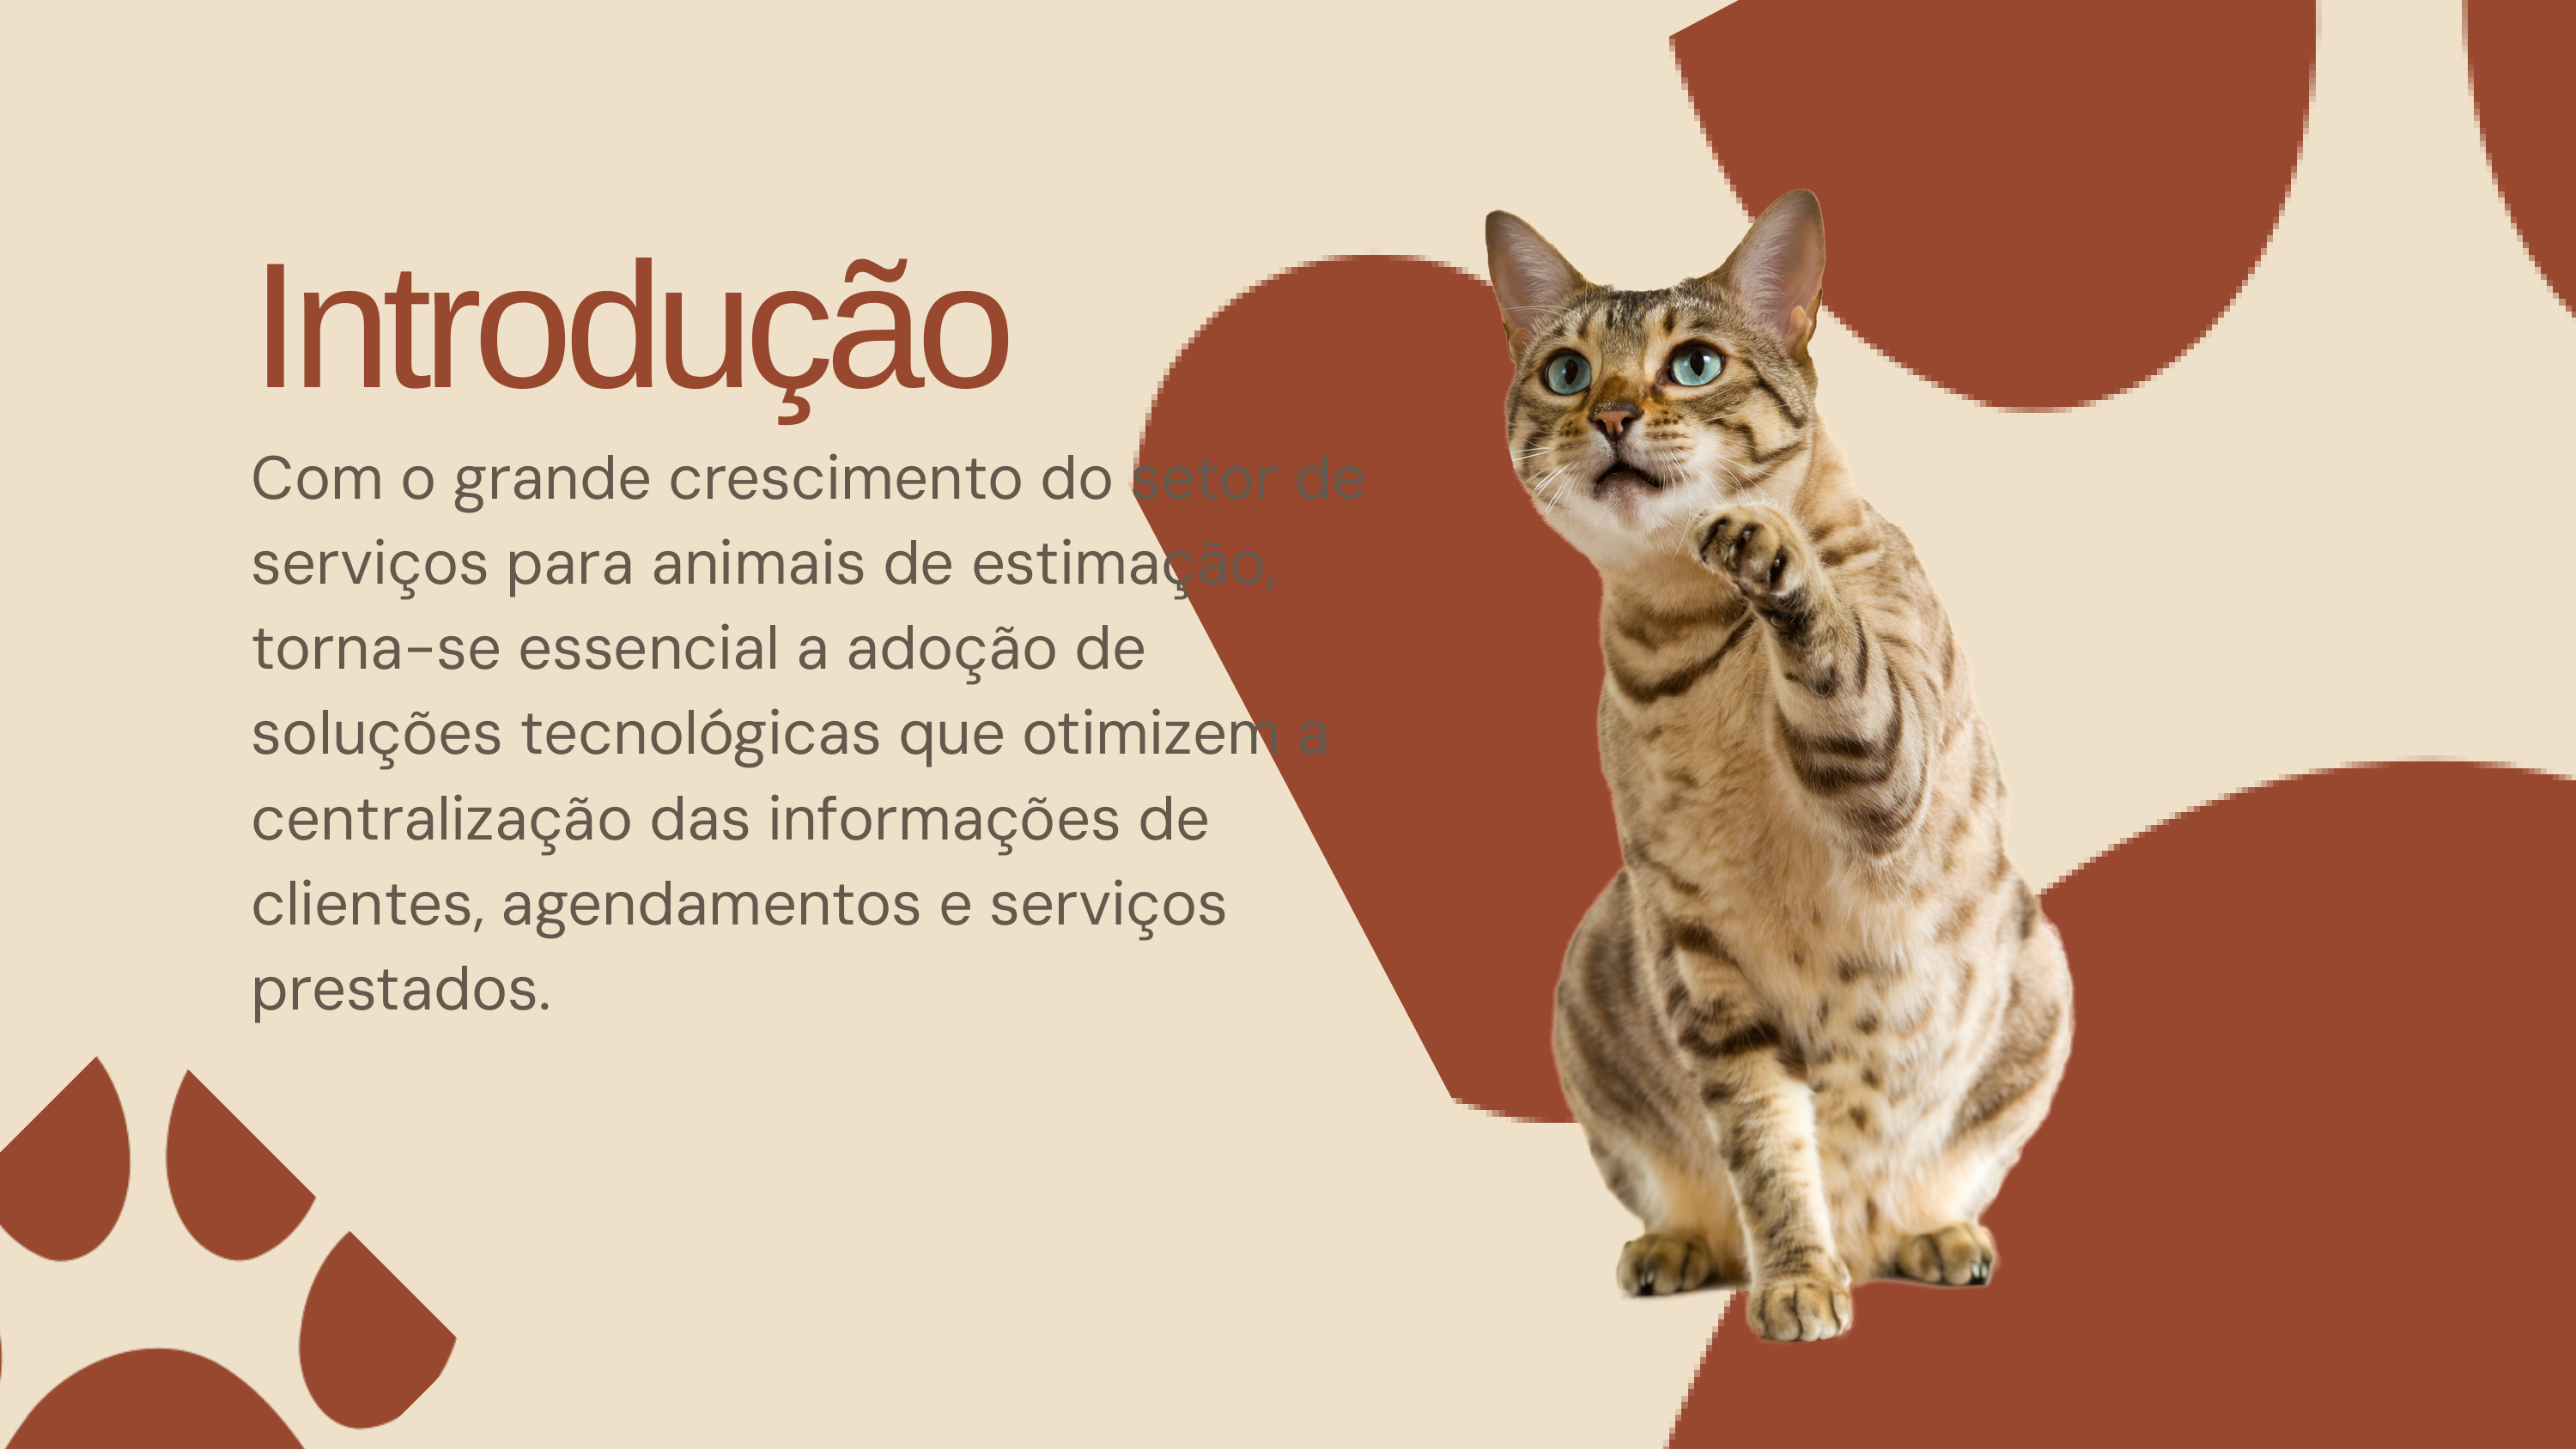

Introdução
Com o grande crescimento do setor de serviços para animais de estimação, torna-se essencial a adoção de soluções tecnológicas que otimizem a centralização das informações de clientes, agendamentos e serviços prestados.